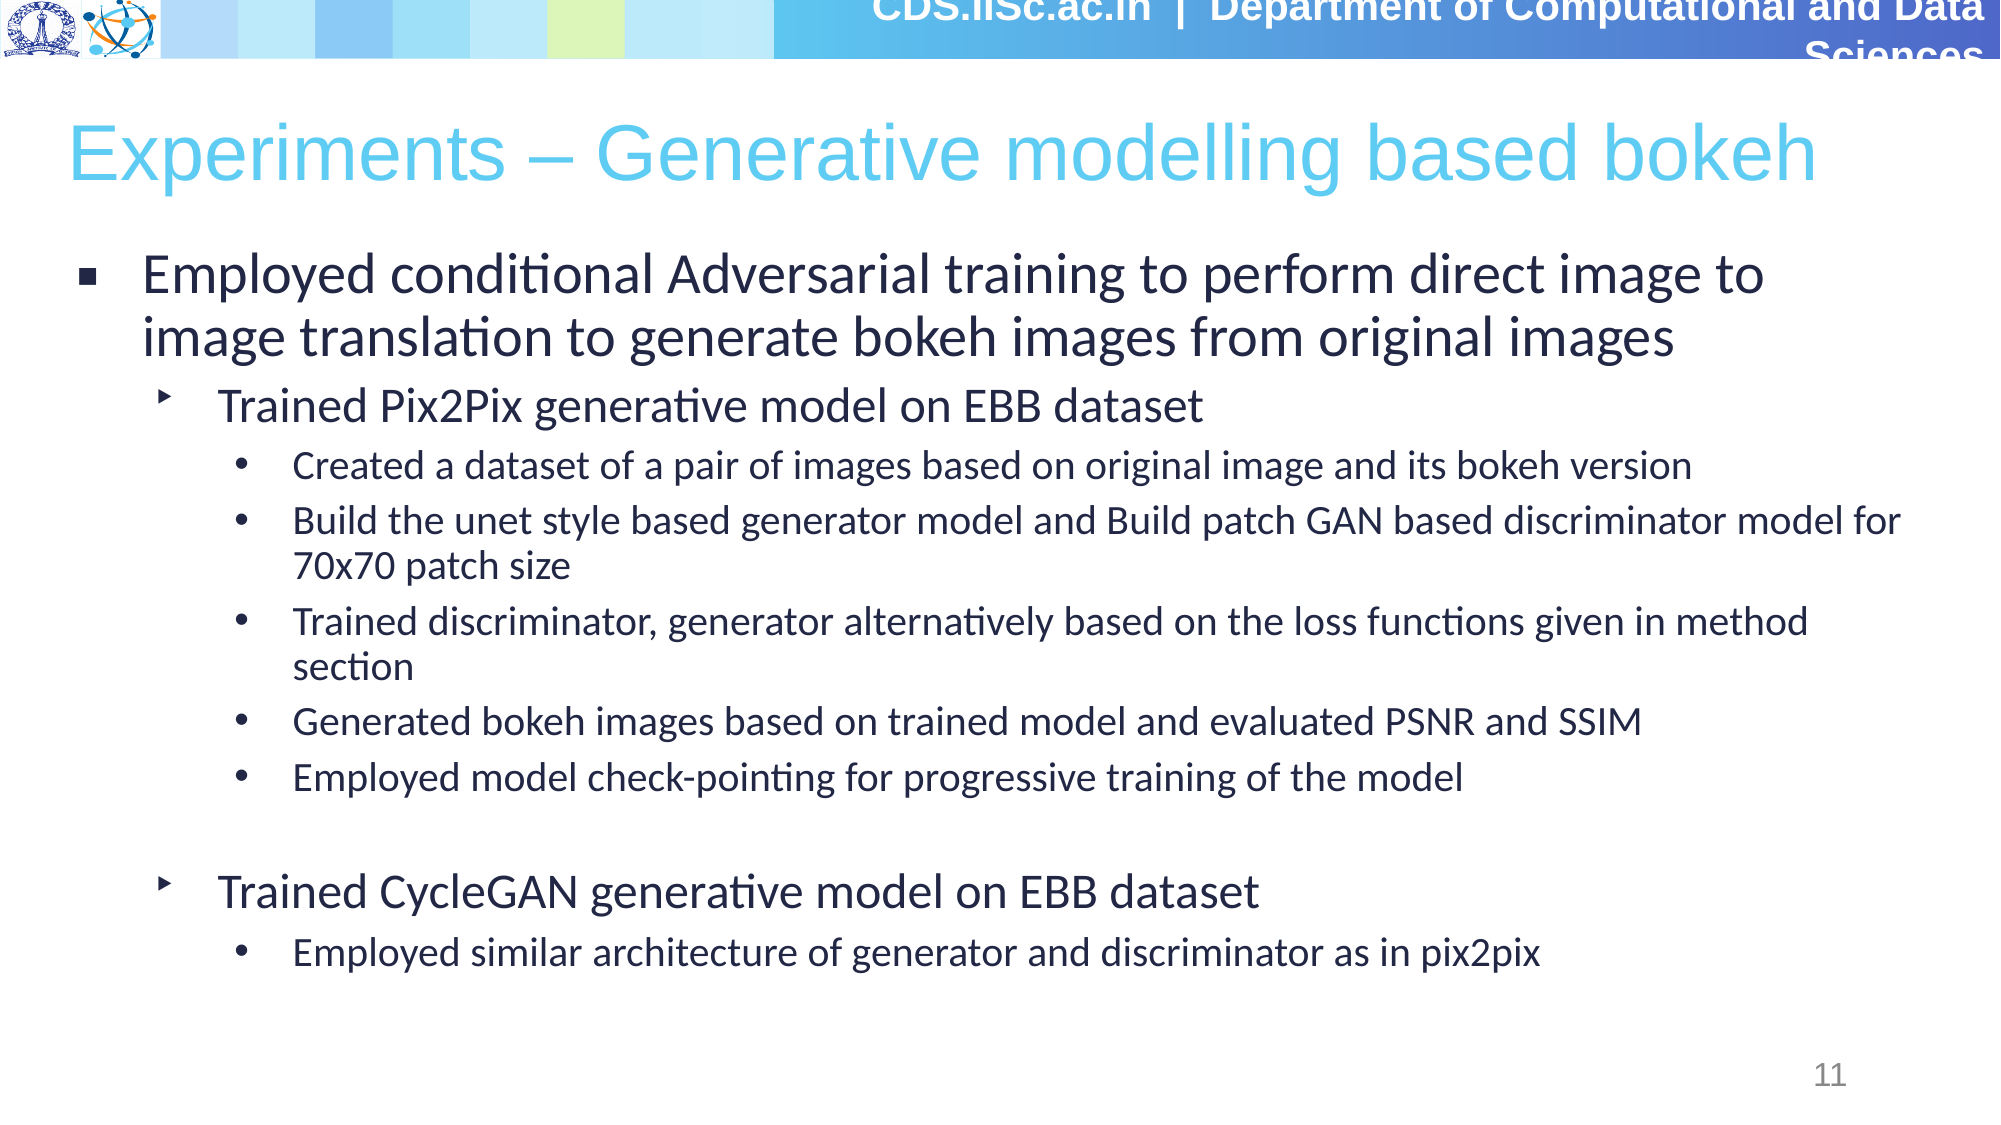

# Experiments – Generative modelling based bokeh
Employed conditional Adversarial training to perform direct image to image translation to generate bokeh images from original images
Trained Pix2Pix generative model on EBB dataset
Created a dataset of a pair of images based on original image and its bokeh version
Build the unet style based generator model and Build patch GAN based discriminator model for 70x70 patch size
Trained discriminator, generator alternatively based on the loss functions given in method section
Generated bokeh images based on trained model and evaluated PSNR and SSIM
Employed model check-pointing for progressive training of the model

Trained CycleGAN generative model on EBB dataset
Employed similar architecture of generator and discriminator as in pix2pix

11